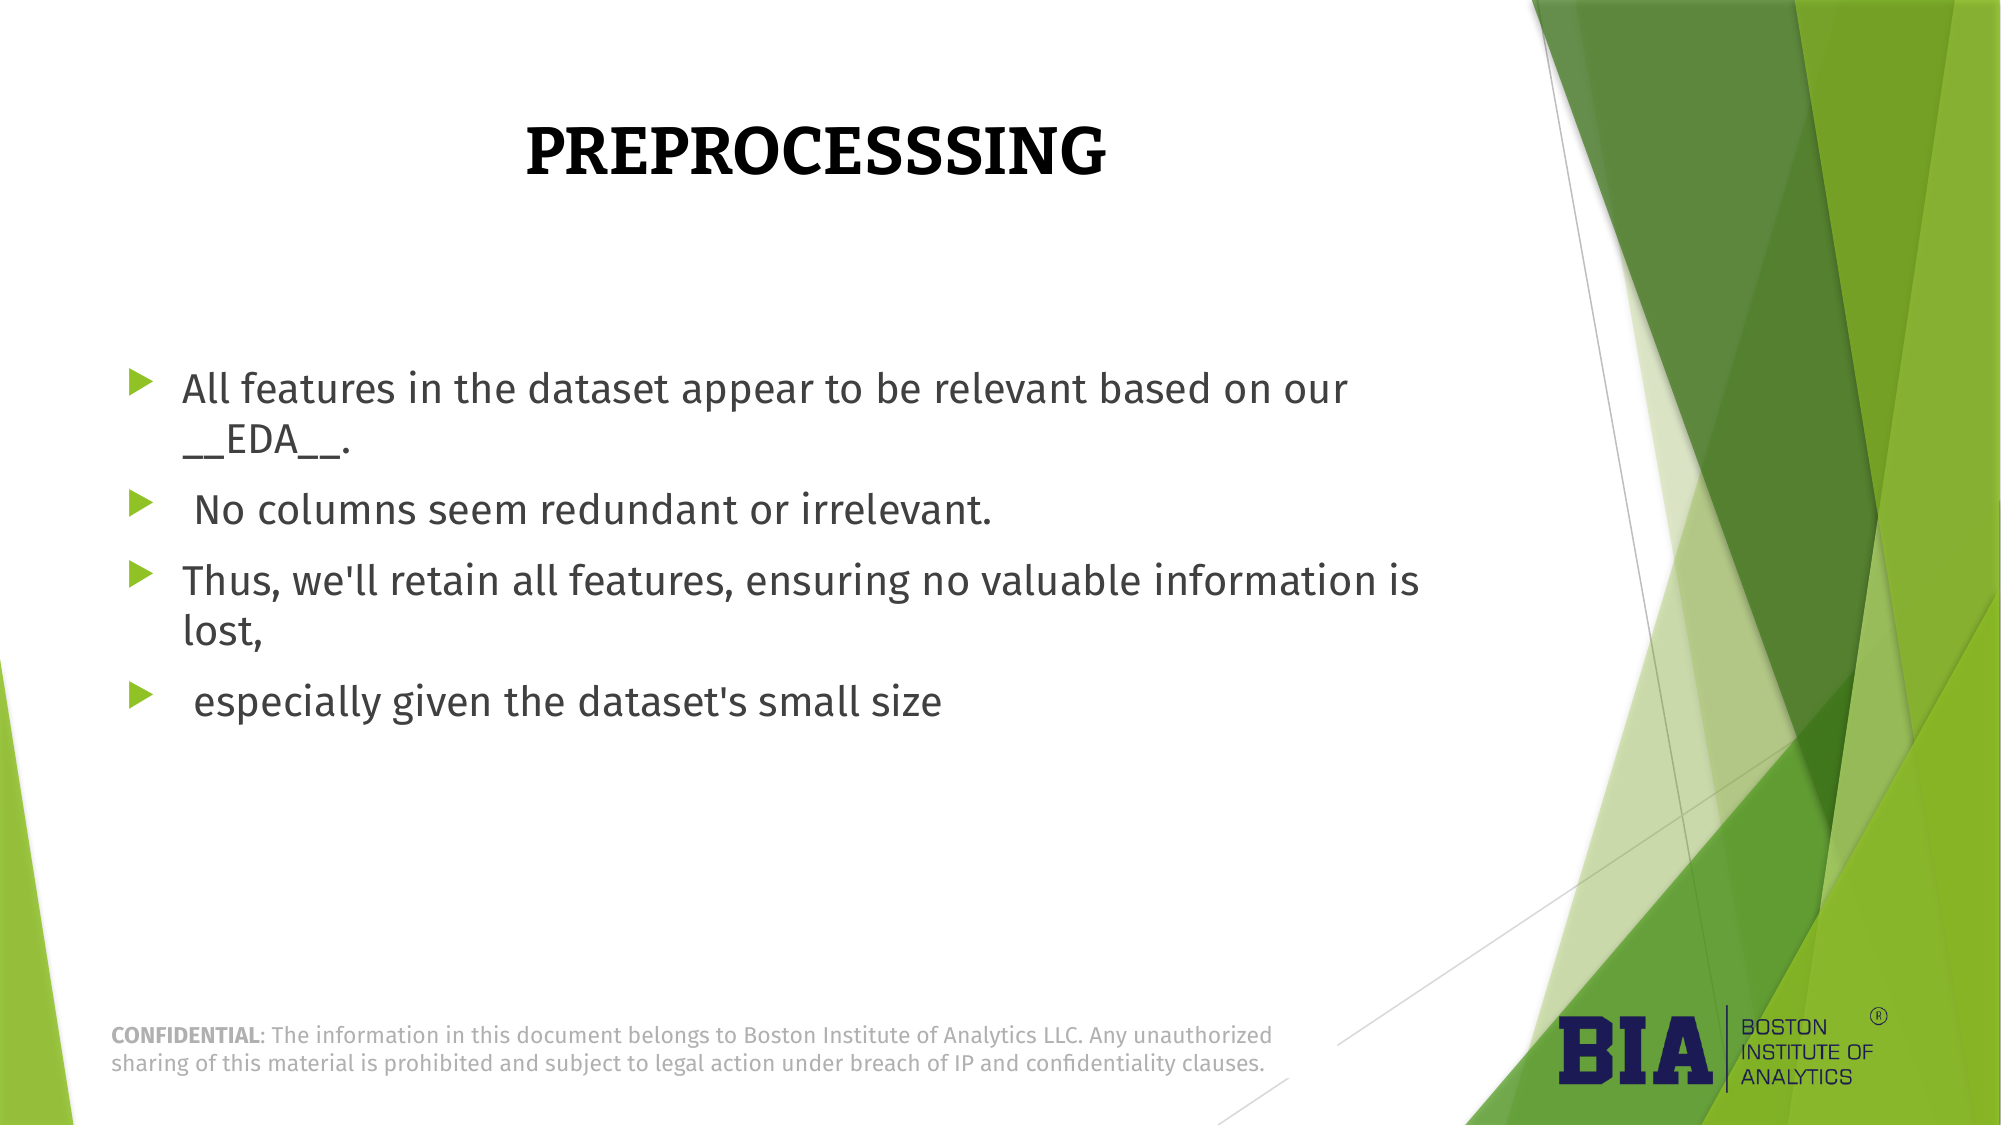

# PREPROCESSSING
All features in the dataset appear to be relevant based on our __EDA__.
 No columns seem redundant or irrelevant.
Thus, we'll retain all features, ensuring no valuable information is lost,
 especially given the dataset's small size